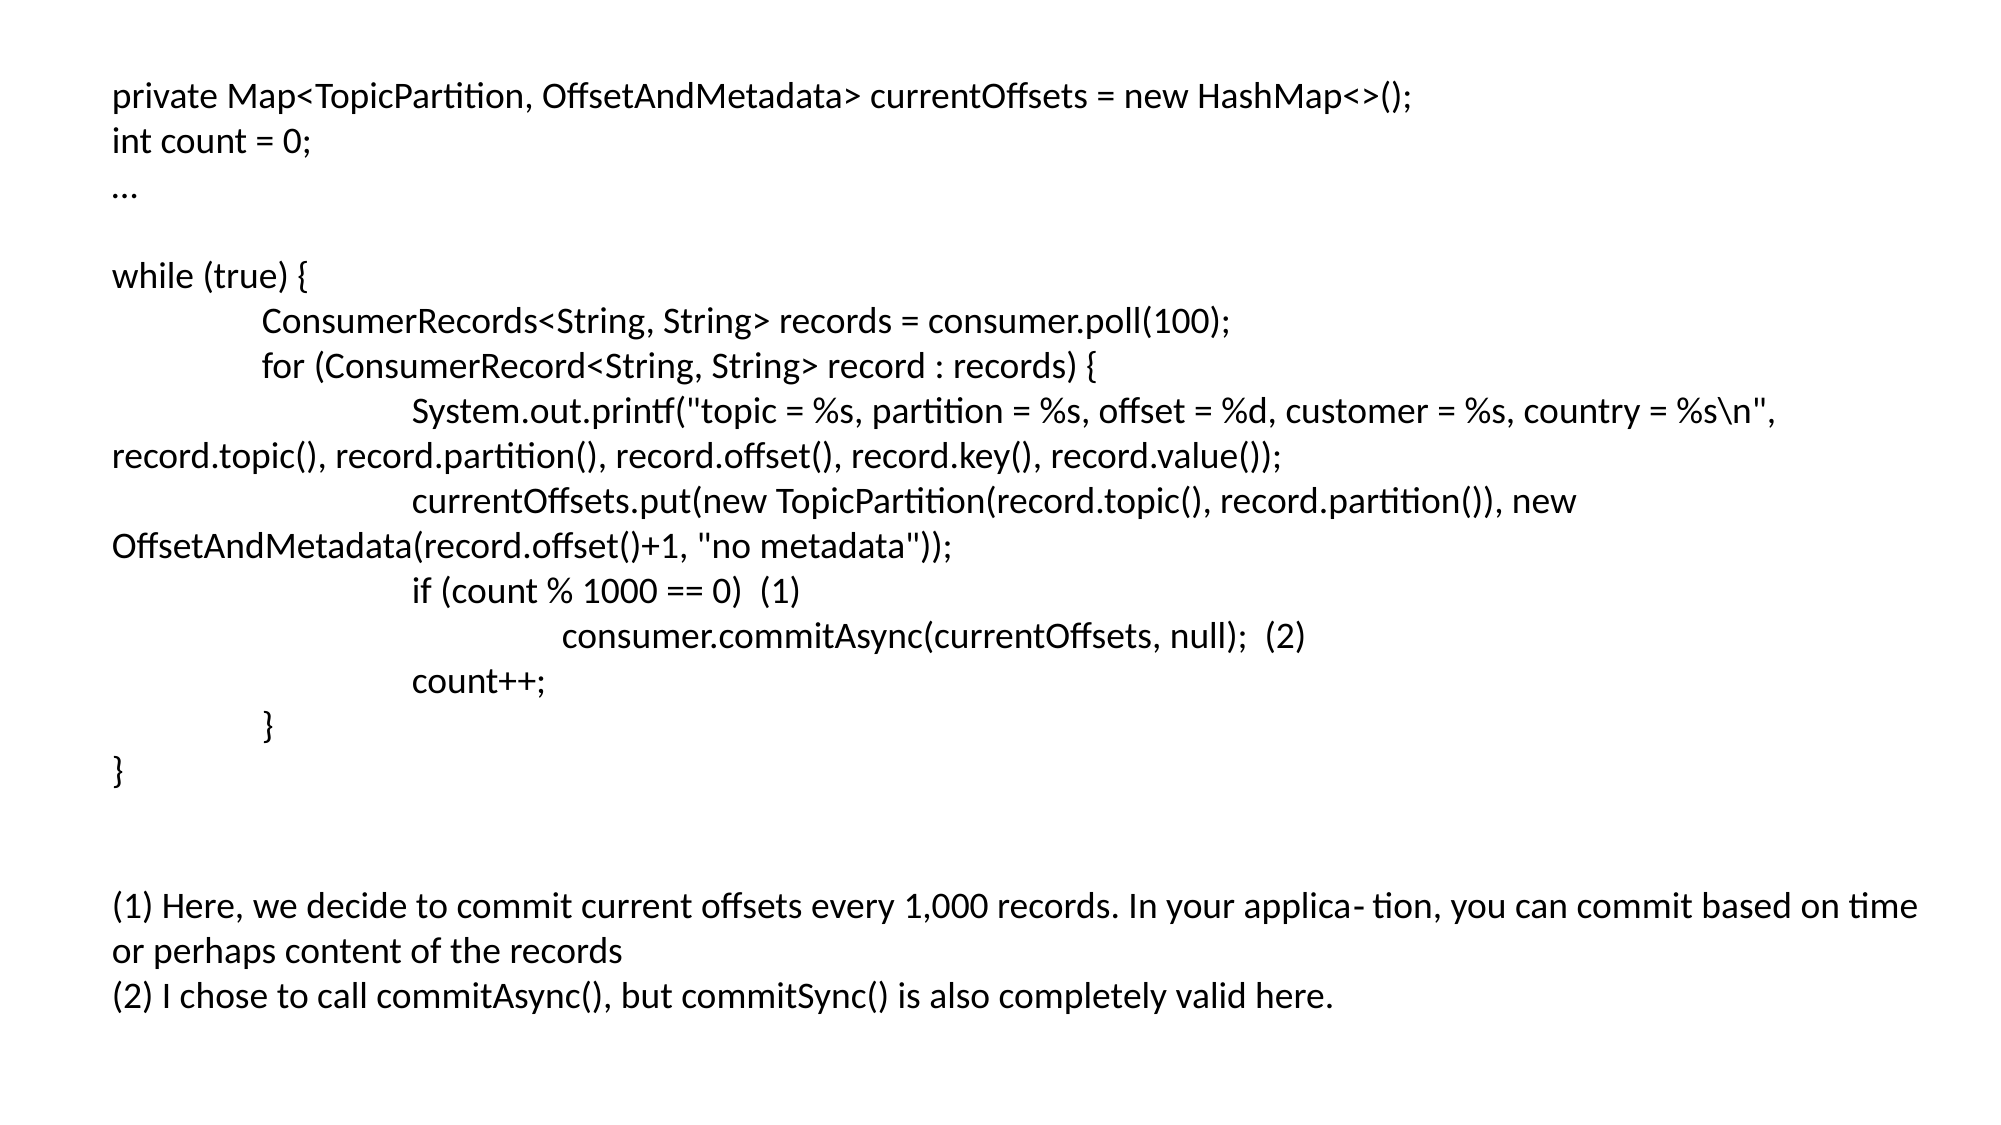

private Map<TopicPartition, OffsetAndMetadata> currentOffsets = new HashMap<>();
int count = 0;
…

while (true) {
	ConsumerRecords<String, String> records = consumer.poll(100);
	for (ConsumerRecord<String, String> record : records) {
		System.out.printf("topic = %s, partition = %s, offset = %d, customer = %s, country = %s\n", record.topic(), record.partition(), record.offset(), record.key(), record.value());
		currentOffsets.put(new TopicPartition(record.topic(), record.partition()), new OffsetAndMetadata(record.offset()+1, "no metadata"));
		if (count % 1000 == 0)  (1)
			consumer.commitAsync(currentOffsets, null);  (2)
		count++;
	}
}

(1) Here, we decide to commit current offsets every 1,000 records. In your applica‐ tion, you can commit based on time or perhaps content of the records
(2) I chose to call commitAsync(), but commitSync() is also completely valid here.